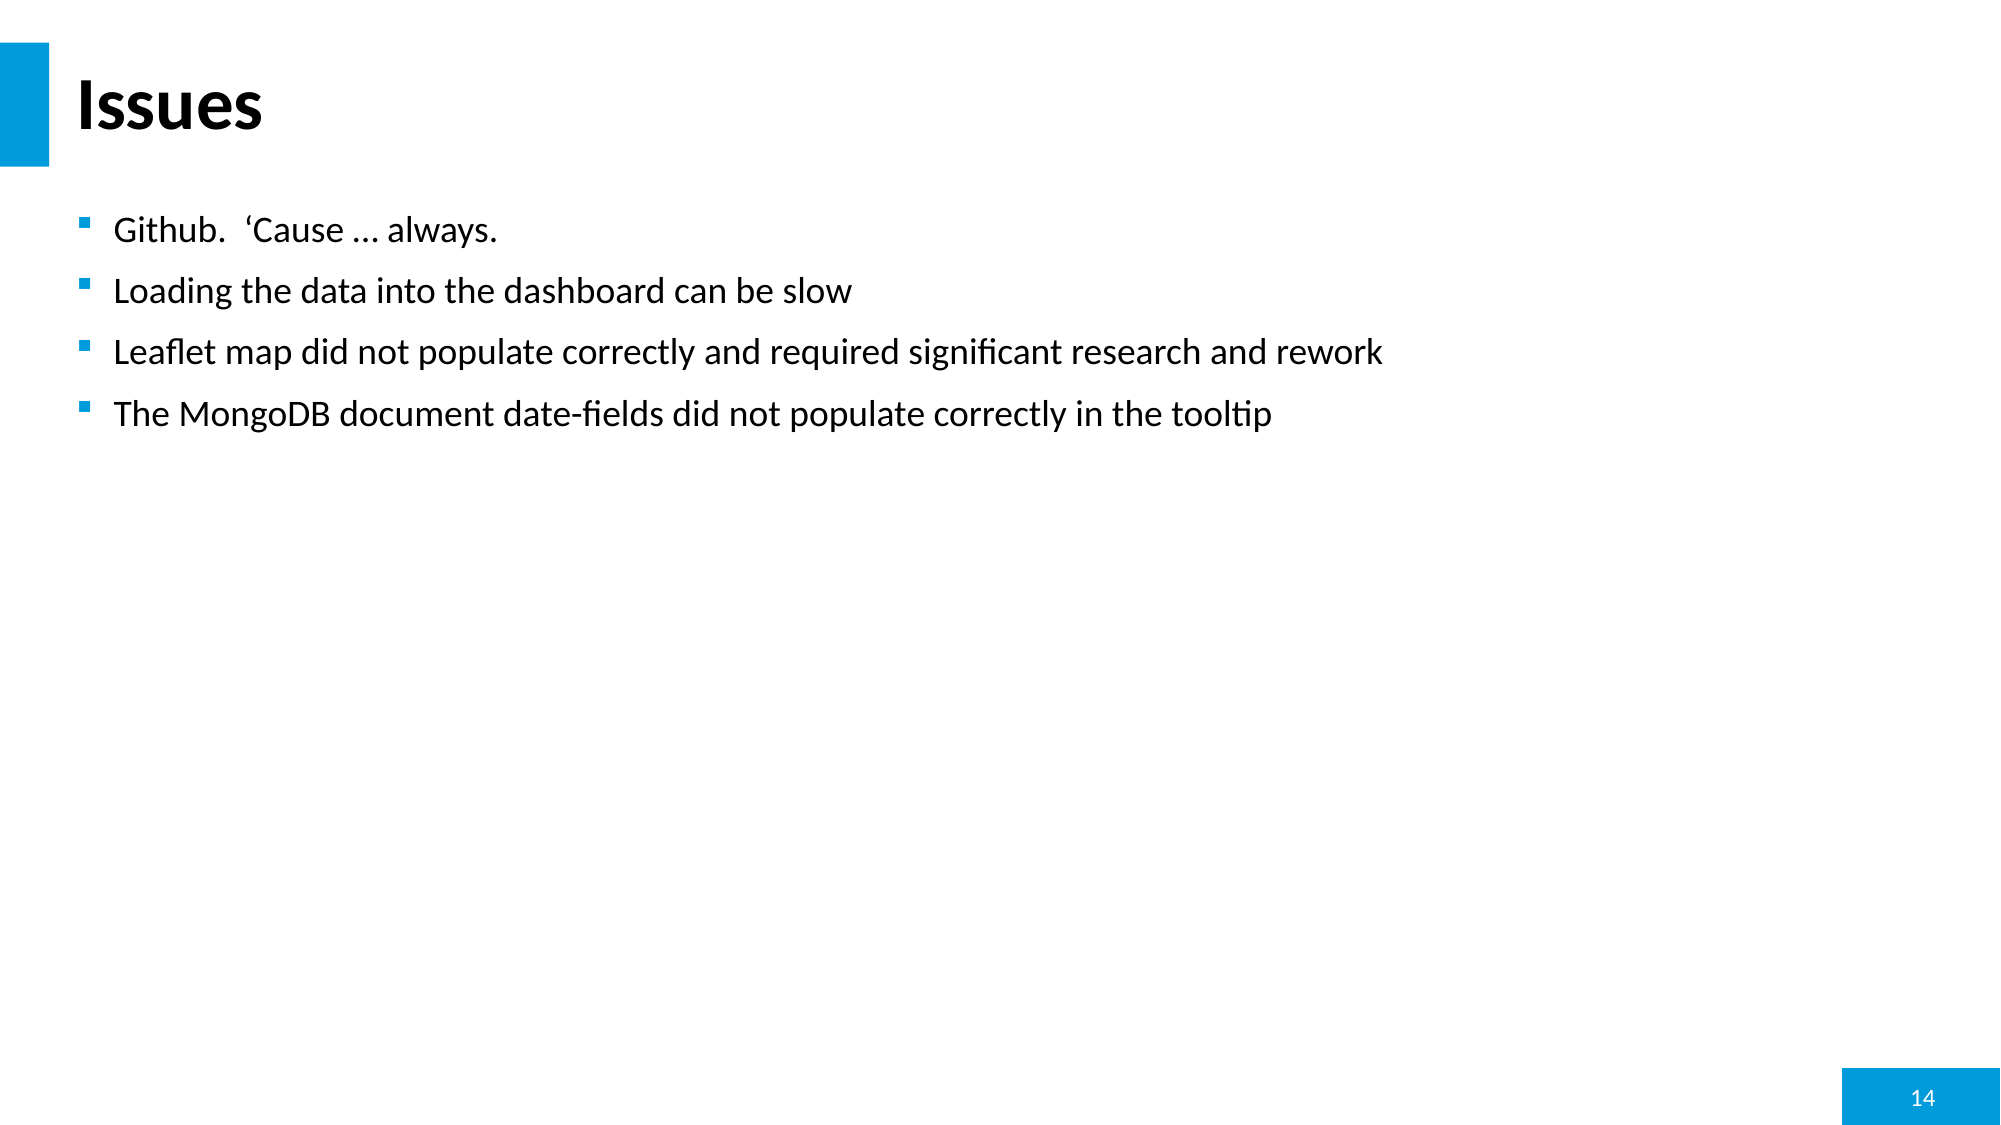

# Issues
Github.  ‘Cause … always.
Loading the data into the dashboard can be slow
Leaflet map did not populate correctly and required significant research and rework
The MongoDB document date-fields did not populate correctly in the tooltip

14